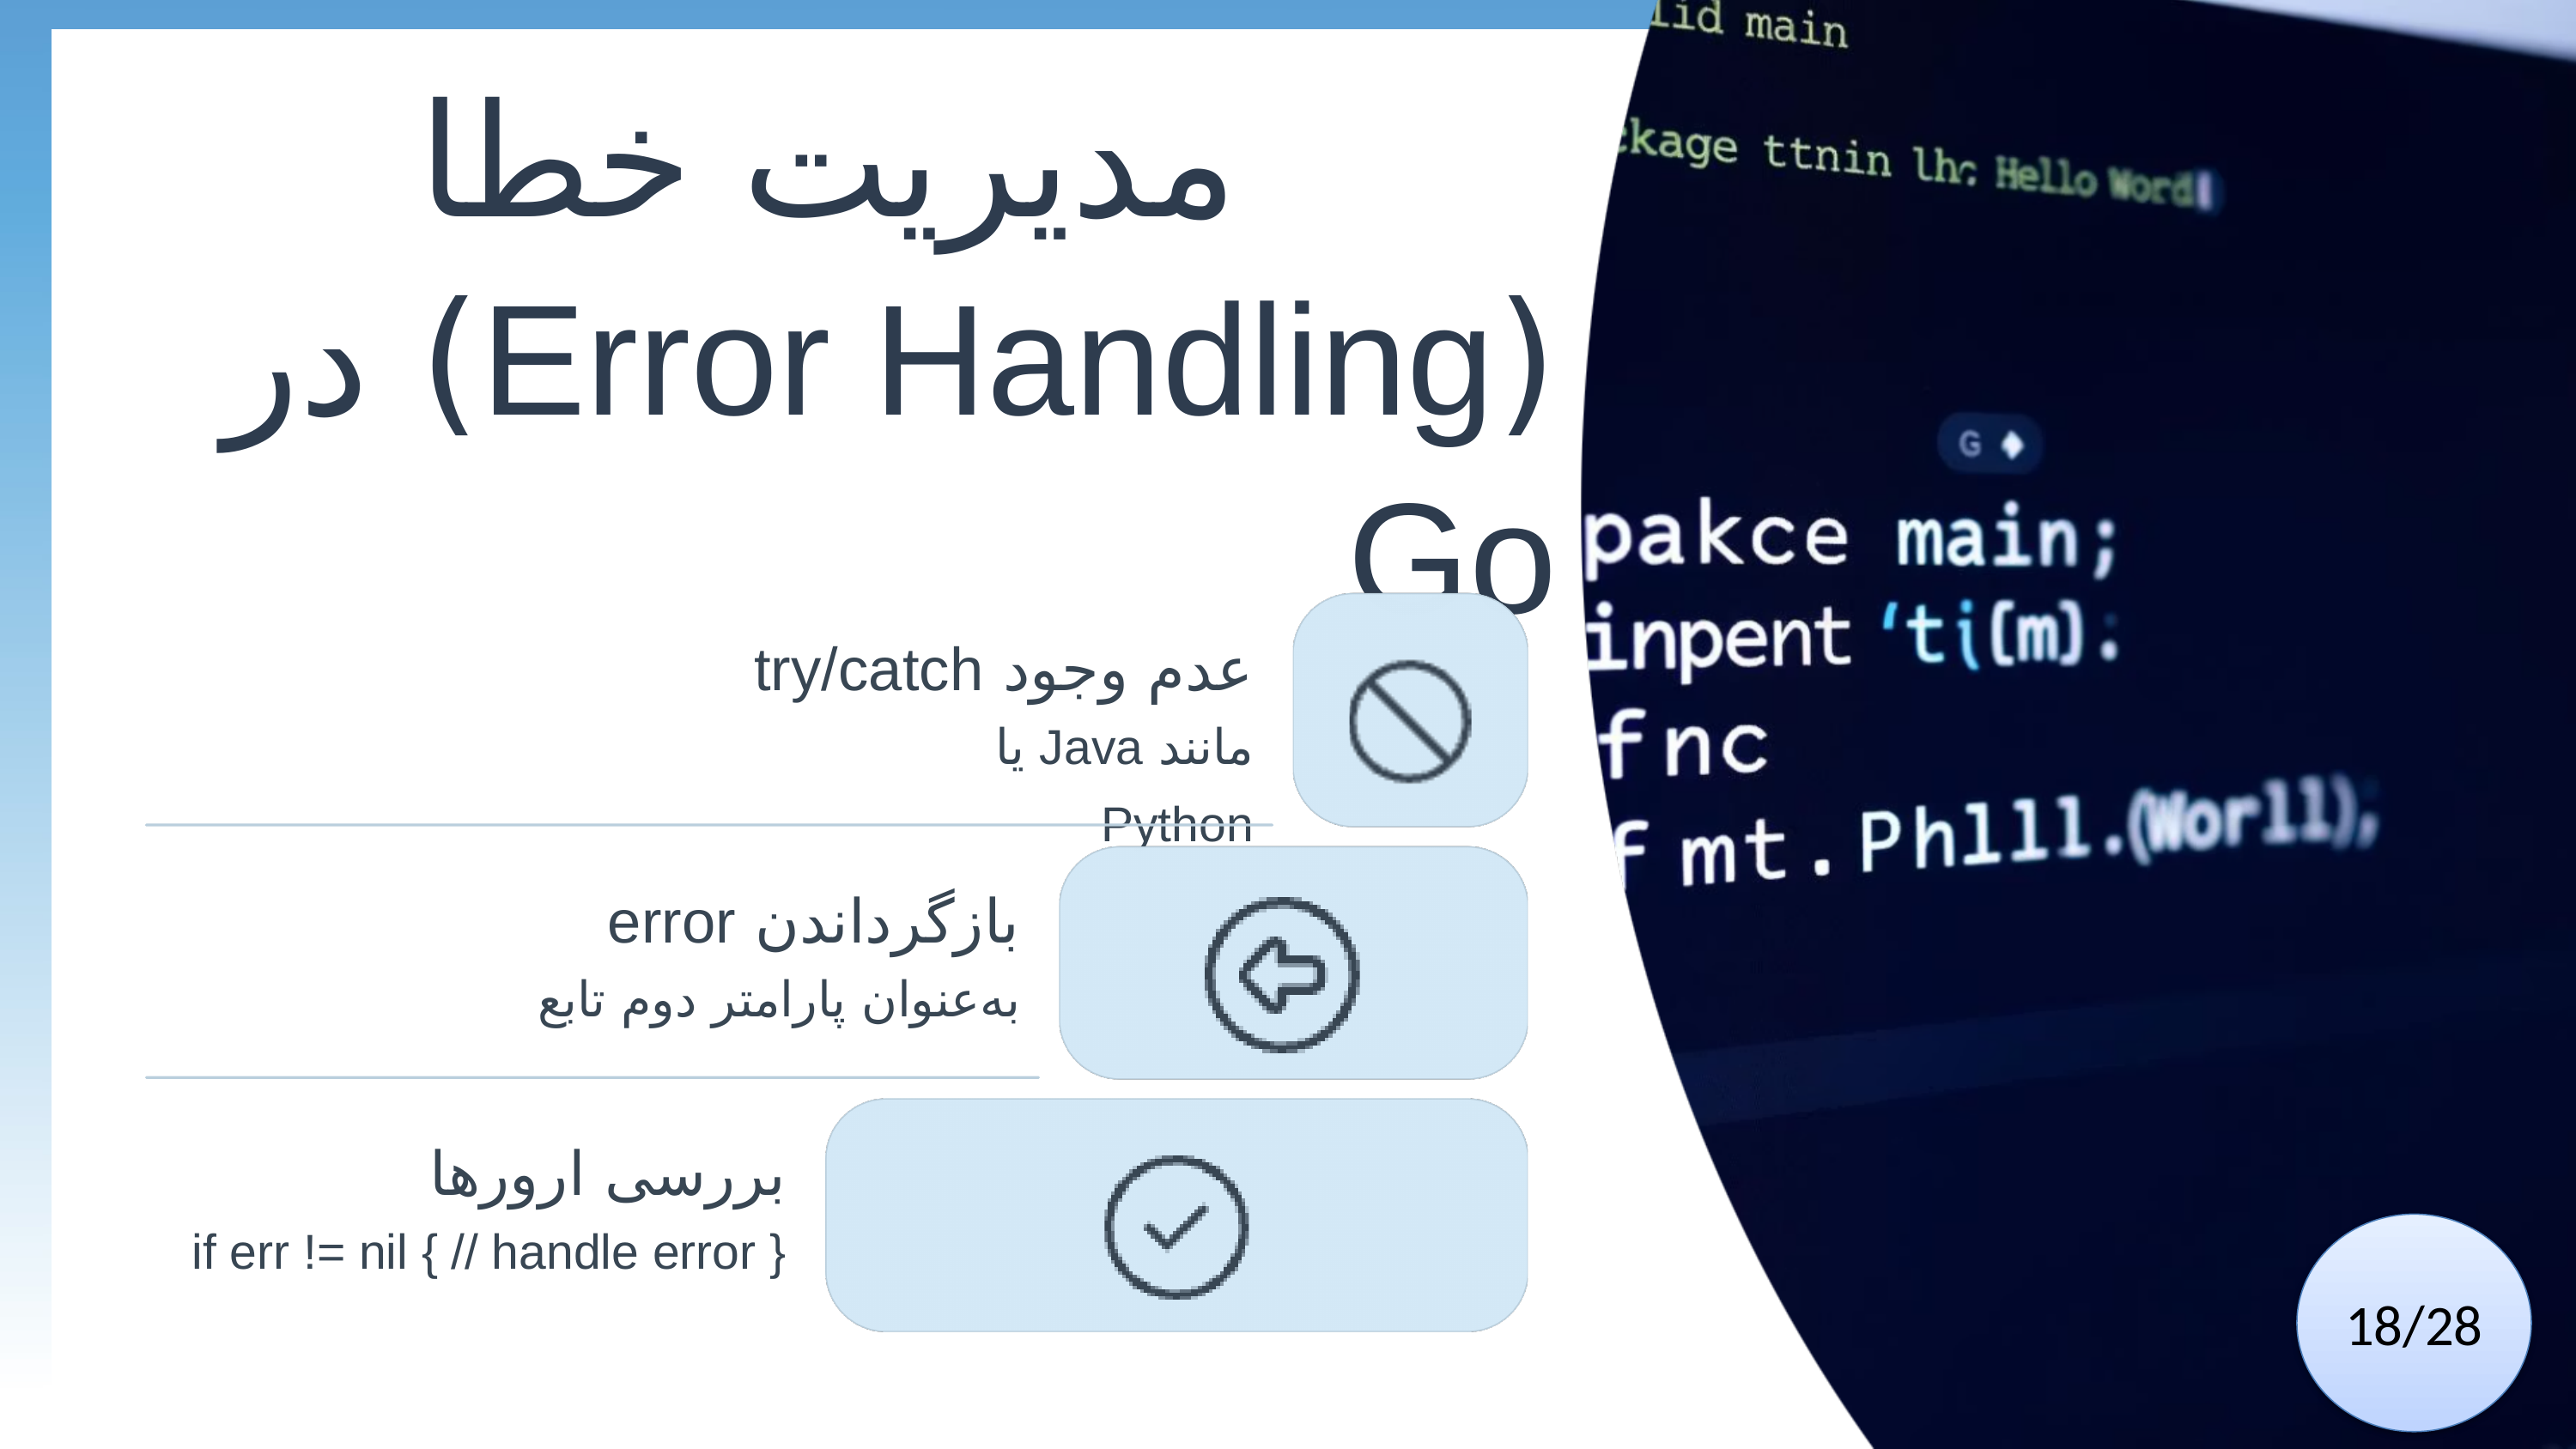

مدیریت خطا
(Error Handling) در Go

عدم وجود try/catch

مانند Java یا Python

بازگرداندن error

به‌عنوان پارامتر دوم تابع

بررسی ارورها

if err != nil { // handle error }
18/28